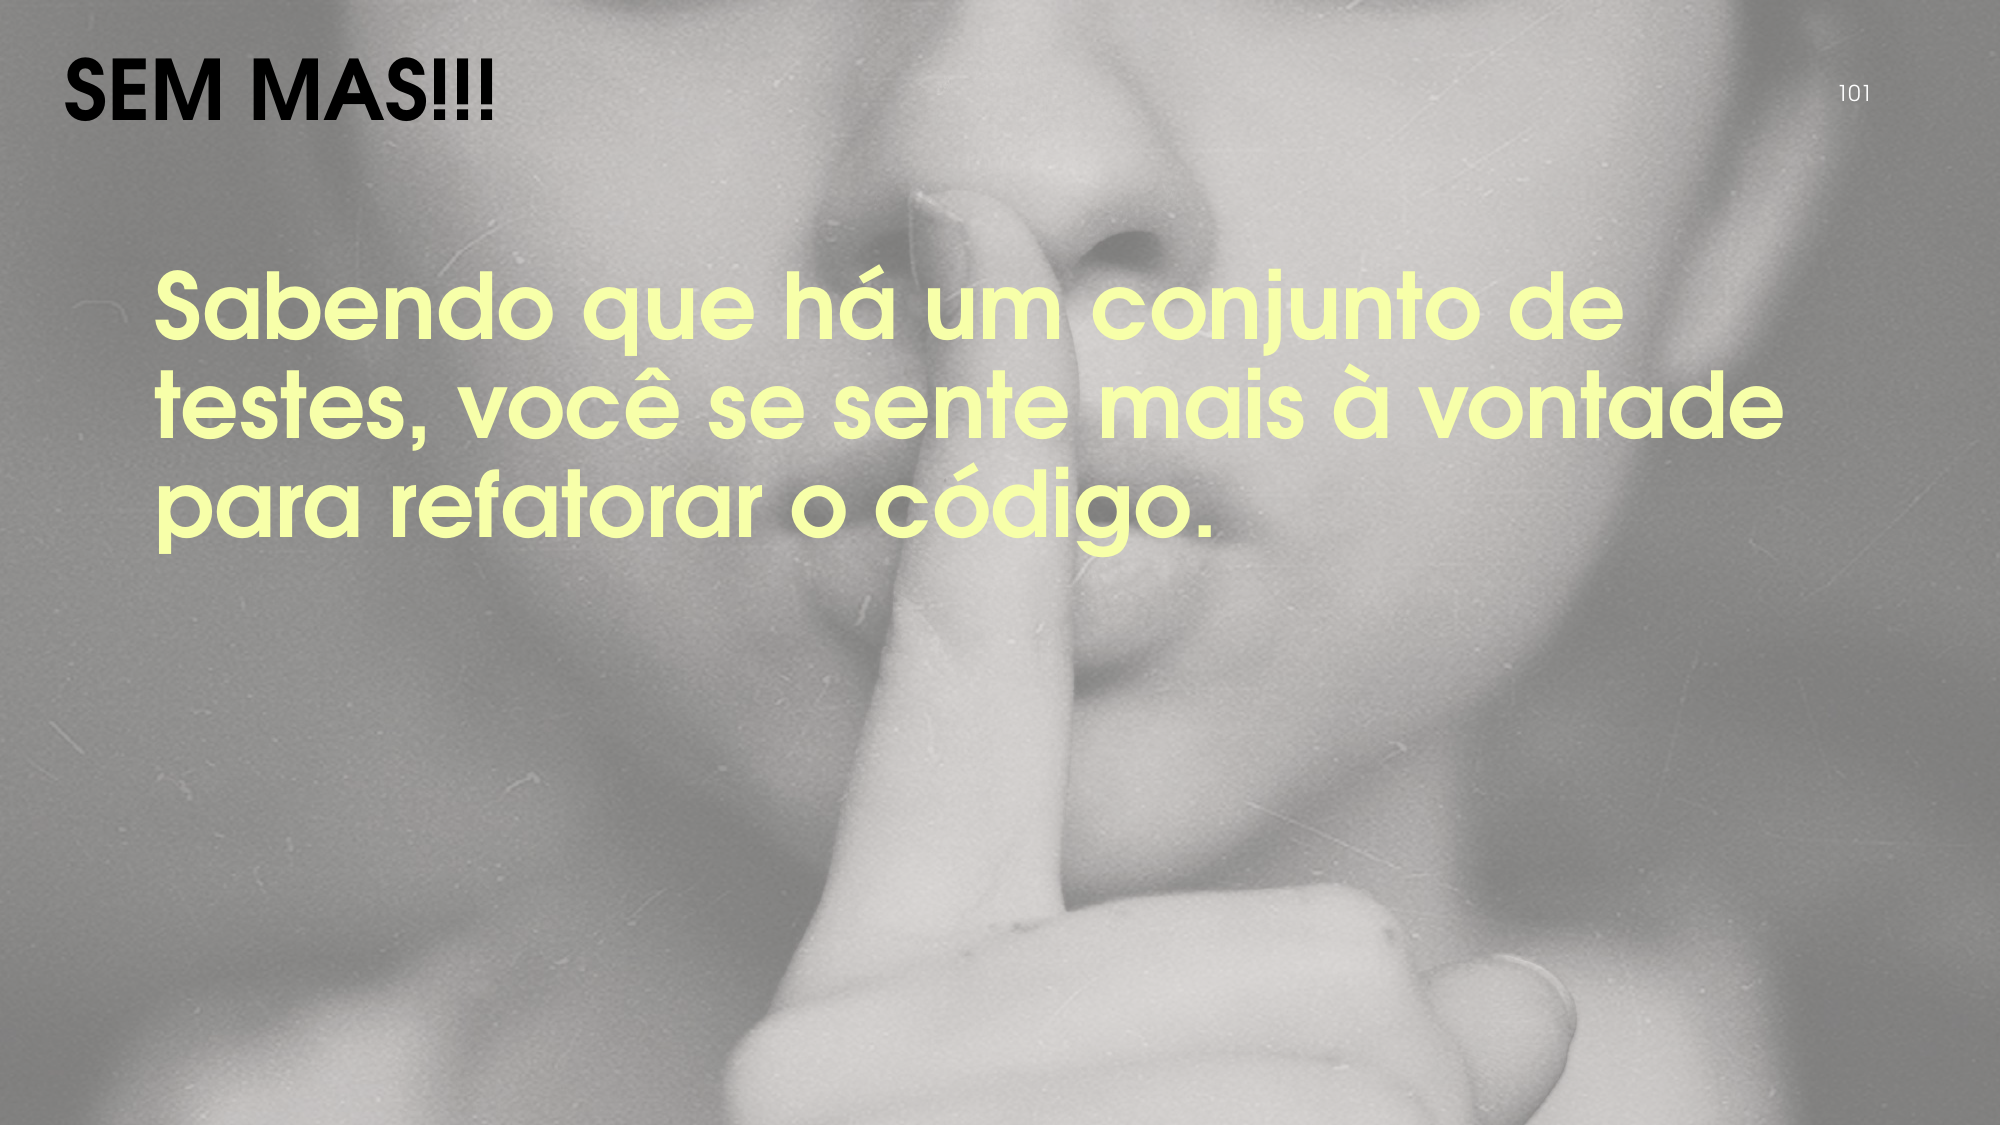

# SEM mas!!!
101
Sabendo que há um conjunto de testes, você se sente mais à vontade para refatorar o código.